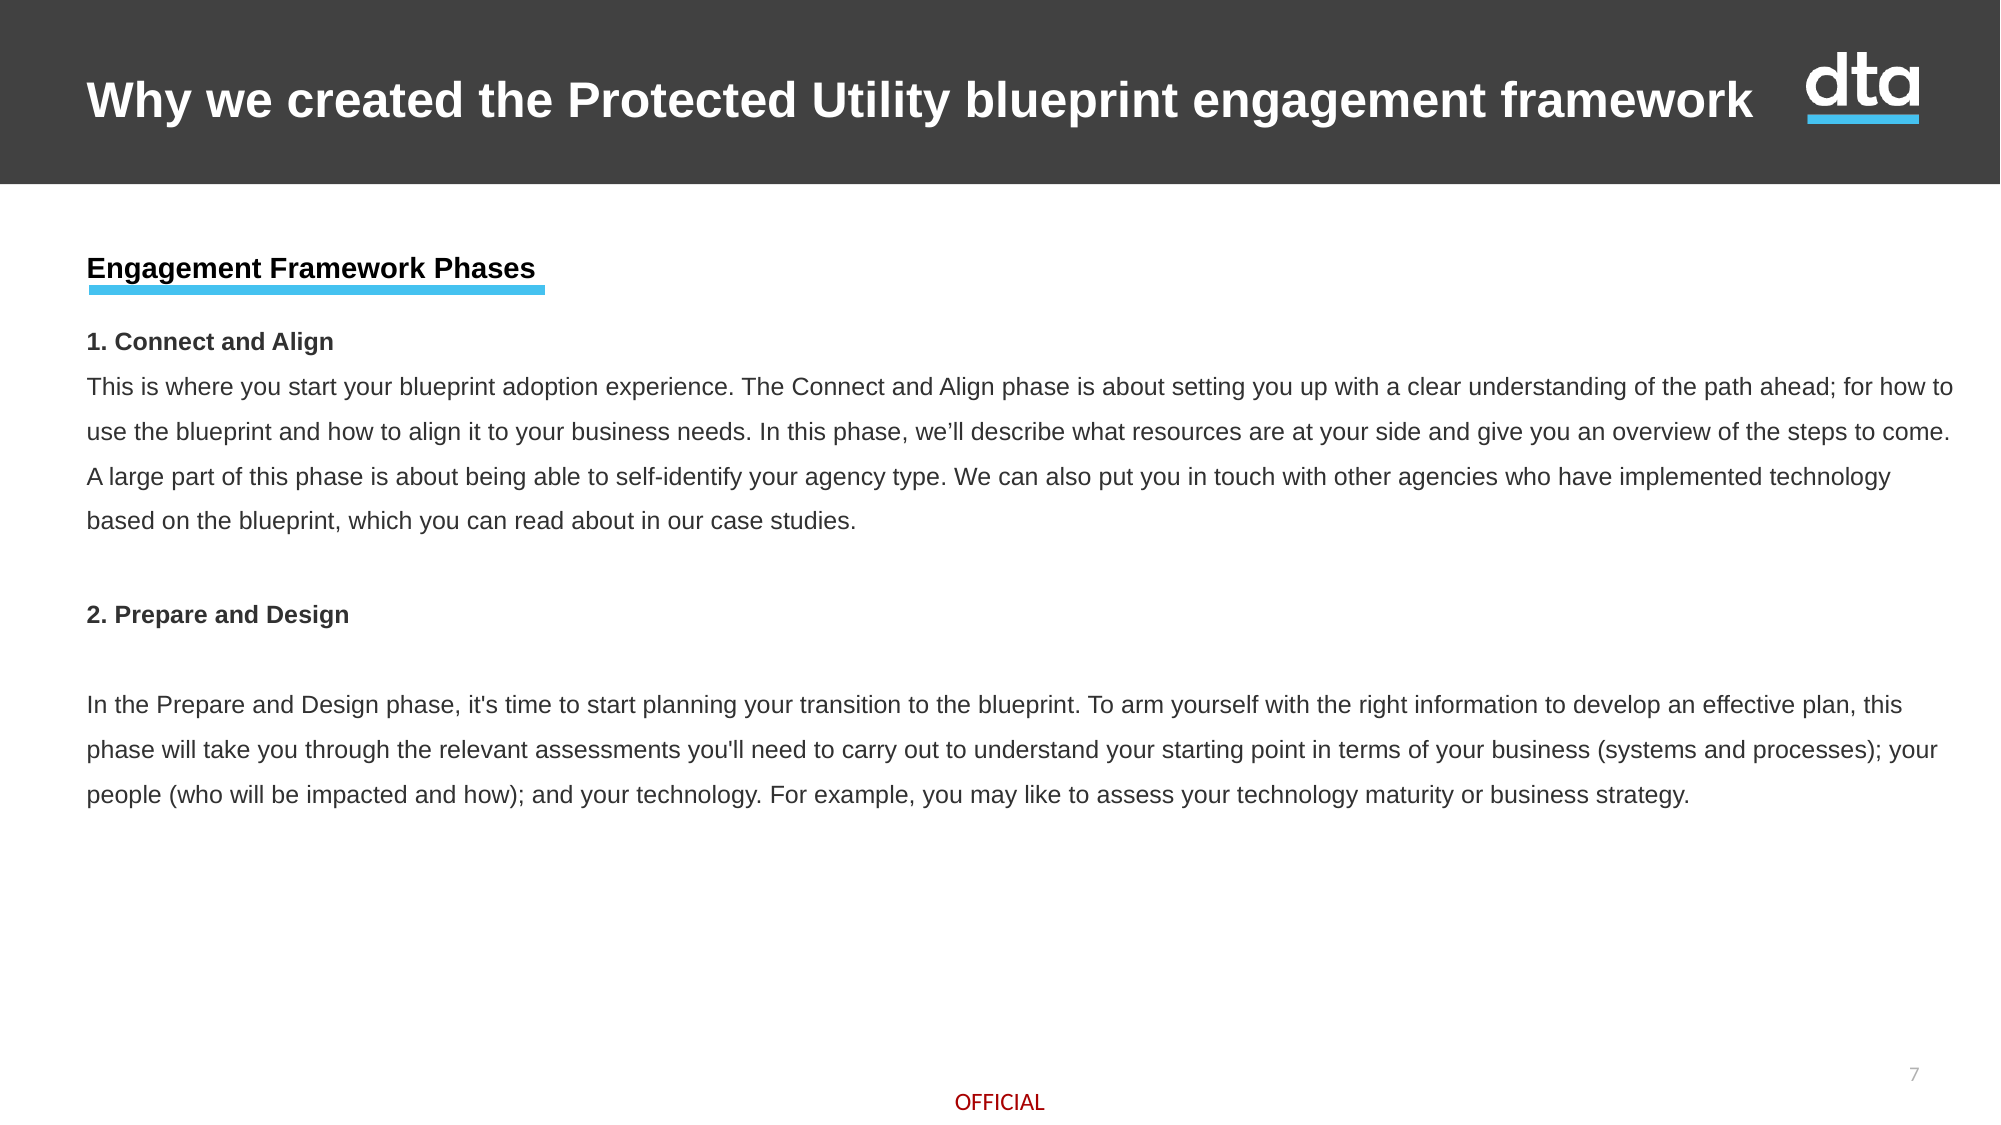

Why we created the Protected Utility blueprint engagement framework
Engagement Framework Phases

1. Connect and Align
This is where you start your blueprint adoption experience. The Connect and Align phase is about setting you up with a clear understanding of the path ahead; for how to use the blueprint and how to align it to your business needs. In this phase, we’ll describe what resources are at your side and give you an overview of the steps to come. A large part of this phase is about being able to self-identify your agency type. We can also put you in touch with other agencies who have implemented technology based on the blueprint, which you can read about in our case studies.

2. Prepare and Design

In the Prepare and Design phase, it's time to start planning your transition to the blueprint. To arm yourself with the right information to develop an effective plan, this phase will take you through the relevant assessments you'll need to carry out to understand your starting point in terms of your business (systems and processes); your people (who will be impacted and how); and your technology. For example, you may like to assess your technology maturity or business strategy.

7